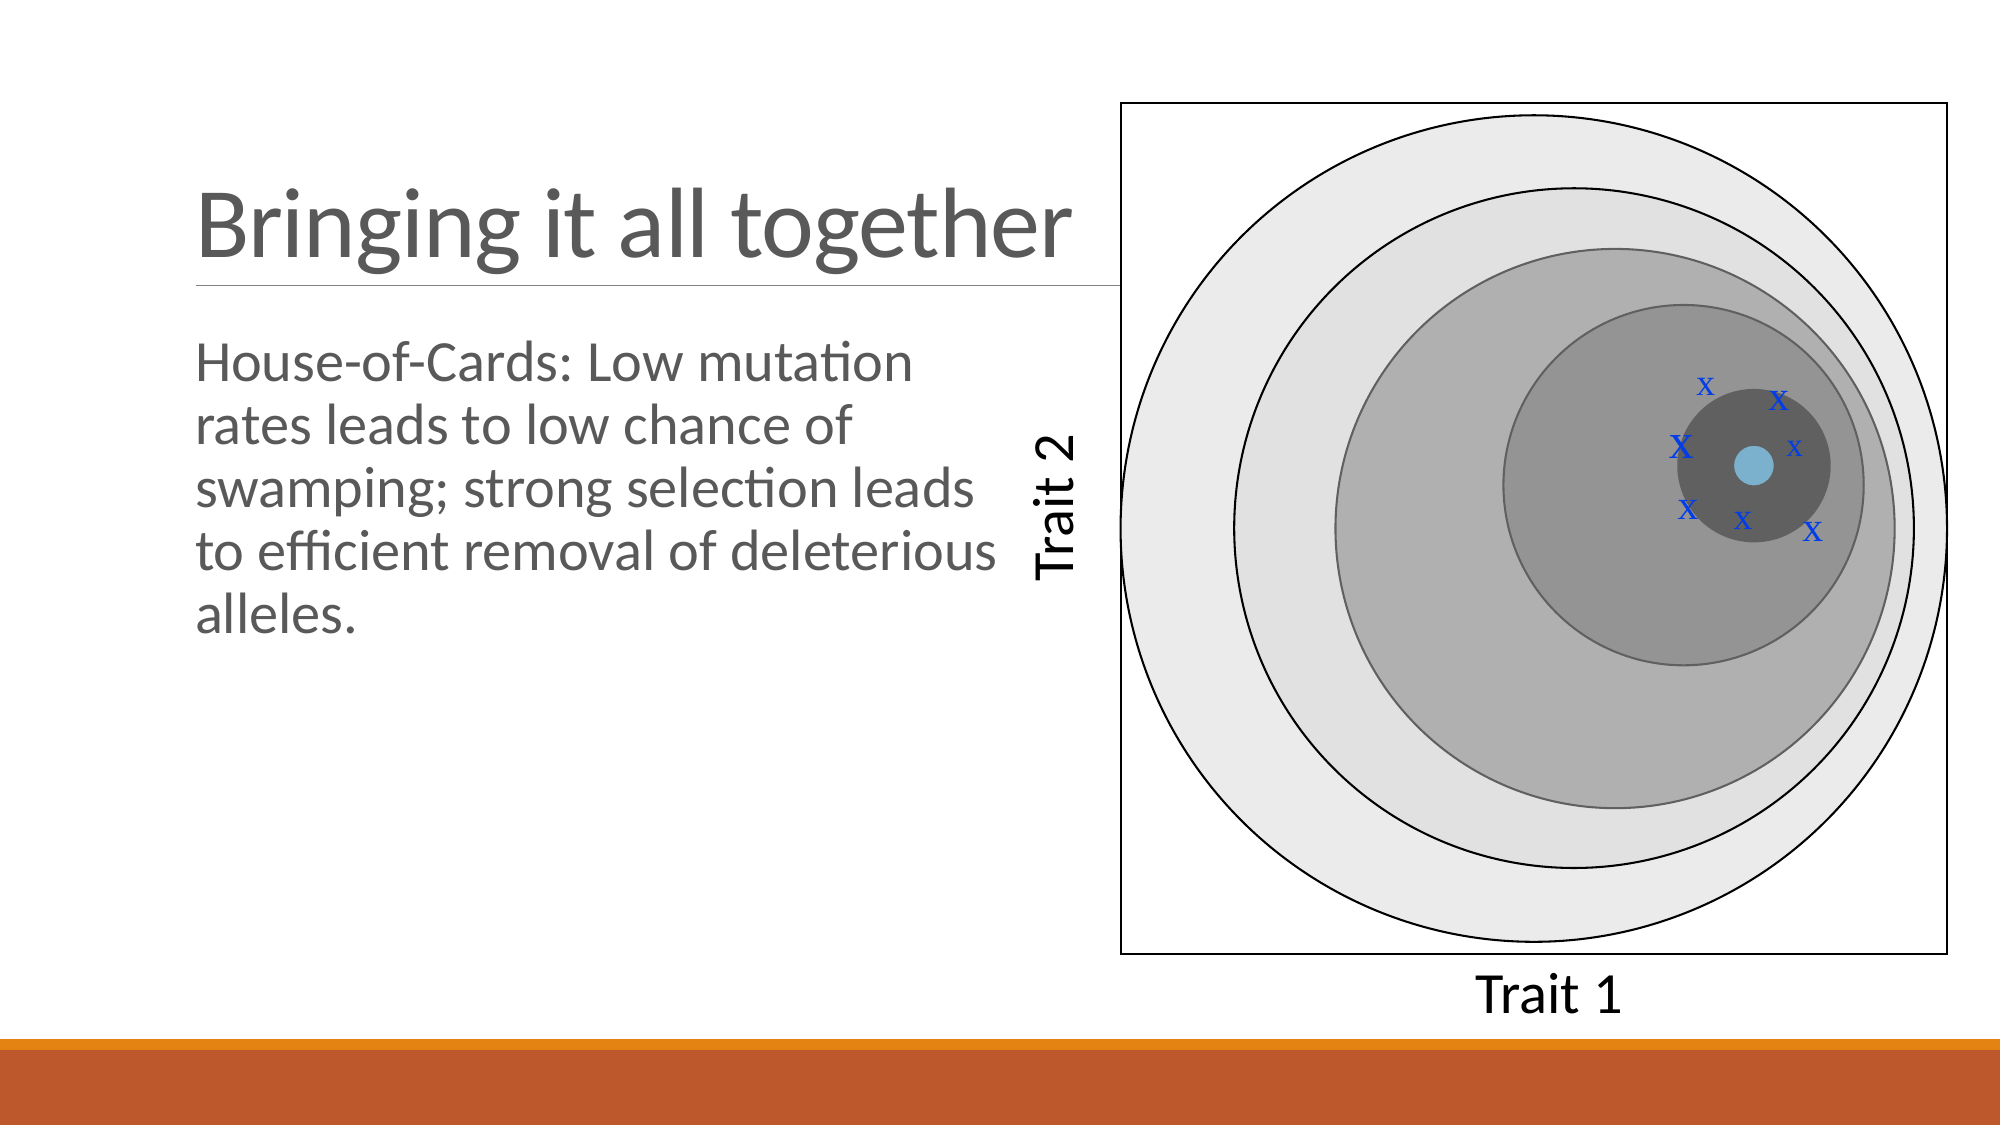

# Bringing it all together

x
x

x
x

x
x
x
House-of-Cards: Low mutation rates leads to low chance of swamping; strong selection leads to efficient removal of deleterious alleles.
Trait 2
Trait 1